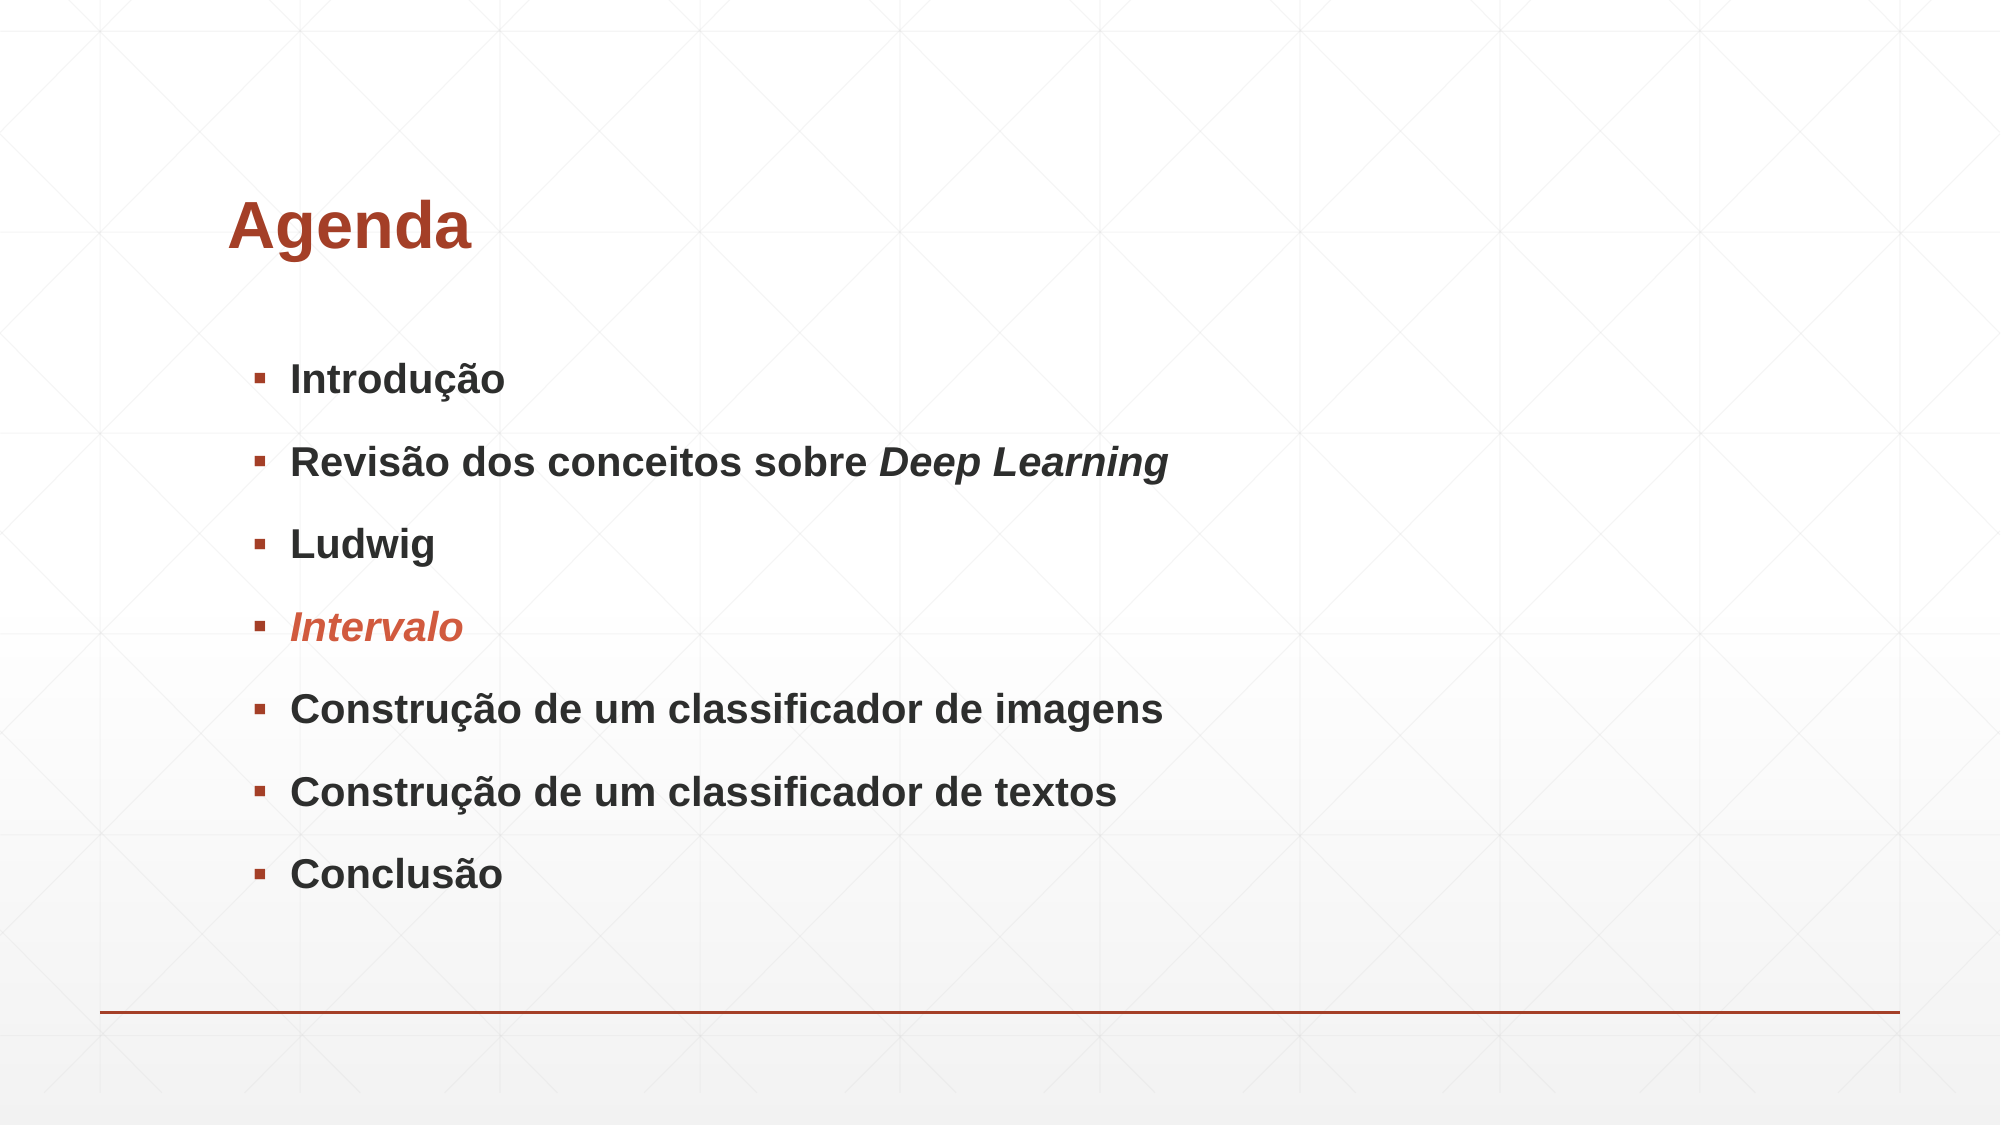

# Agenda
Introdução
Revisão dos conceitos sobre Deep Learning
Ludwig
Intervalo
Construção de um classificador de imagens
Construção de um classificador de textos
Conclusão